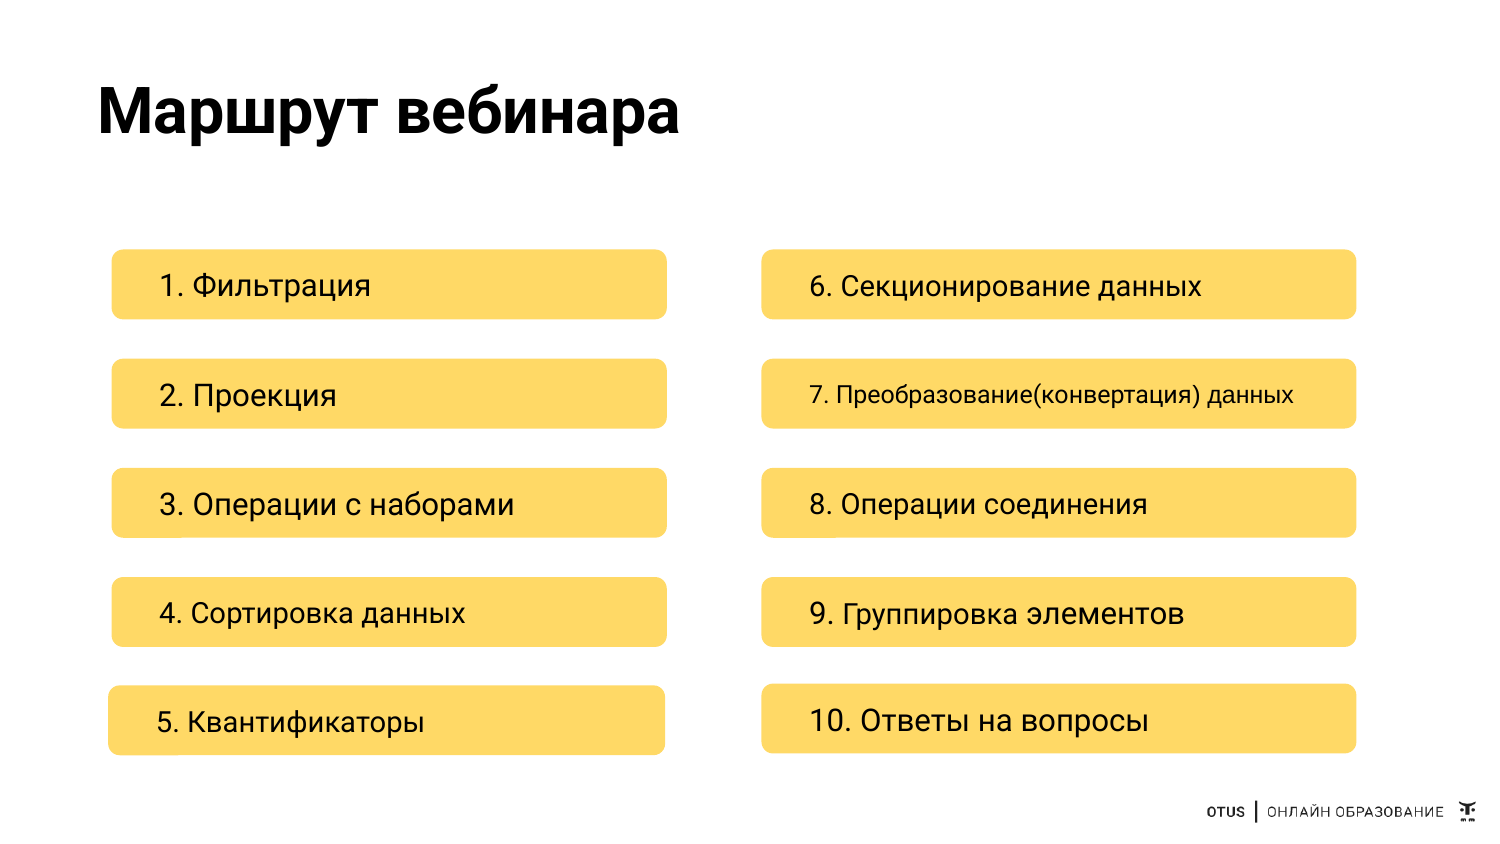

# Маршрут вебинара
6. Секционирование данных
1. Фильтрация
7. Преобразование(конвертация) данных
2. Проекция
8. Операции соединения
3. Операции с наборами
9. Группировка элементов
4. Сортировка данных
10. Ответы на вопросы
5. Квантификаторы